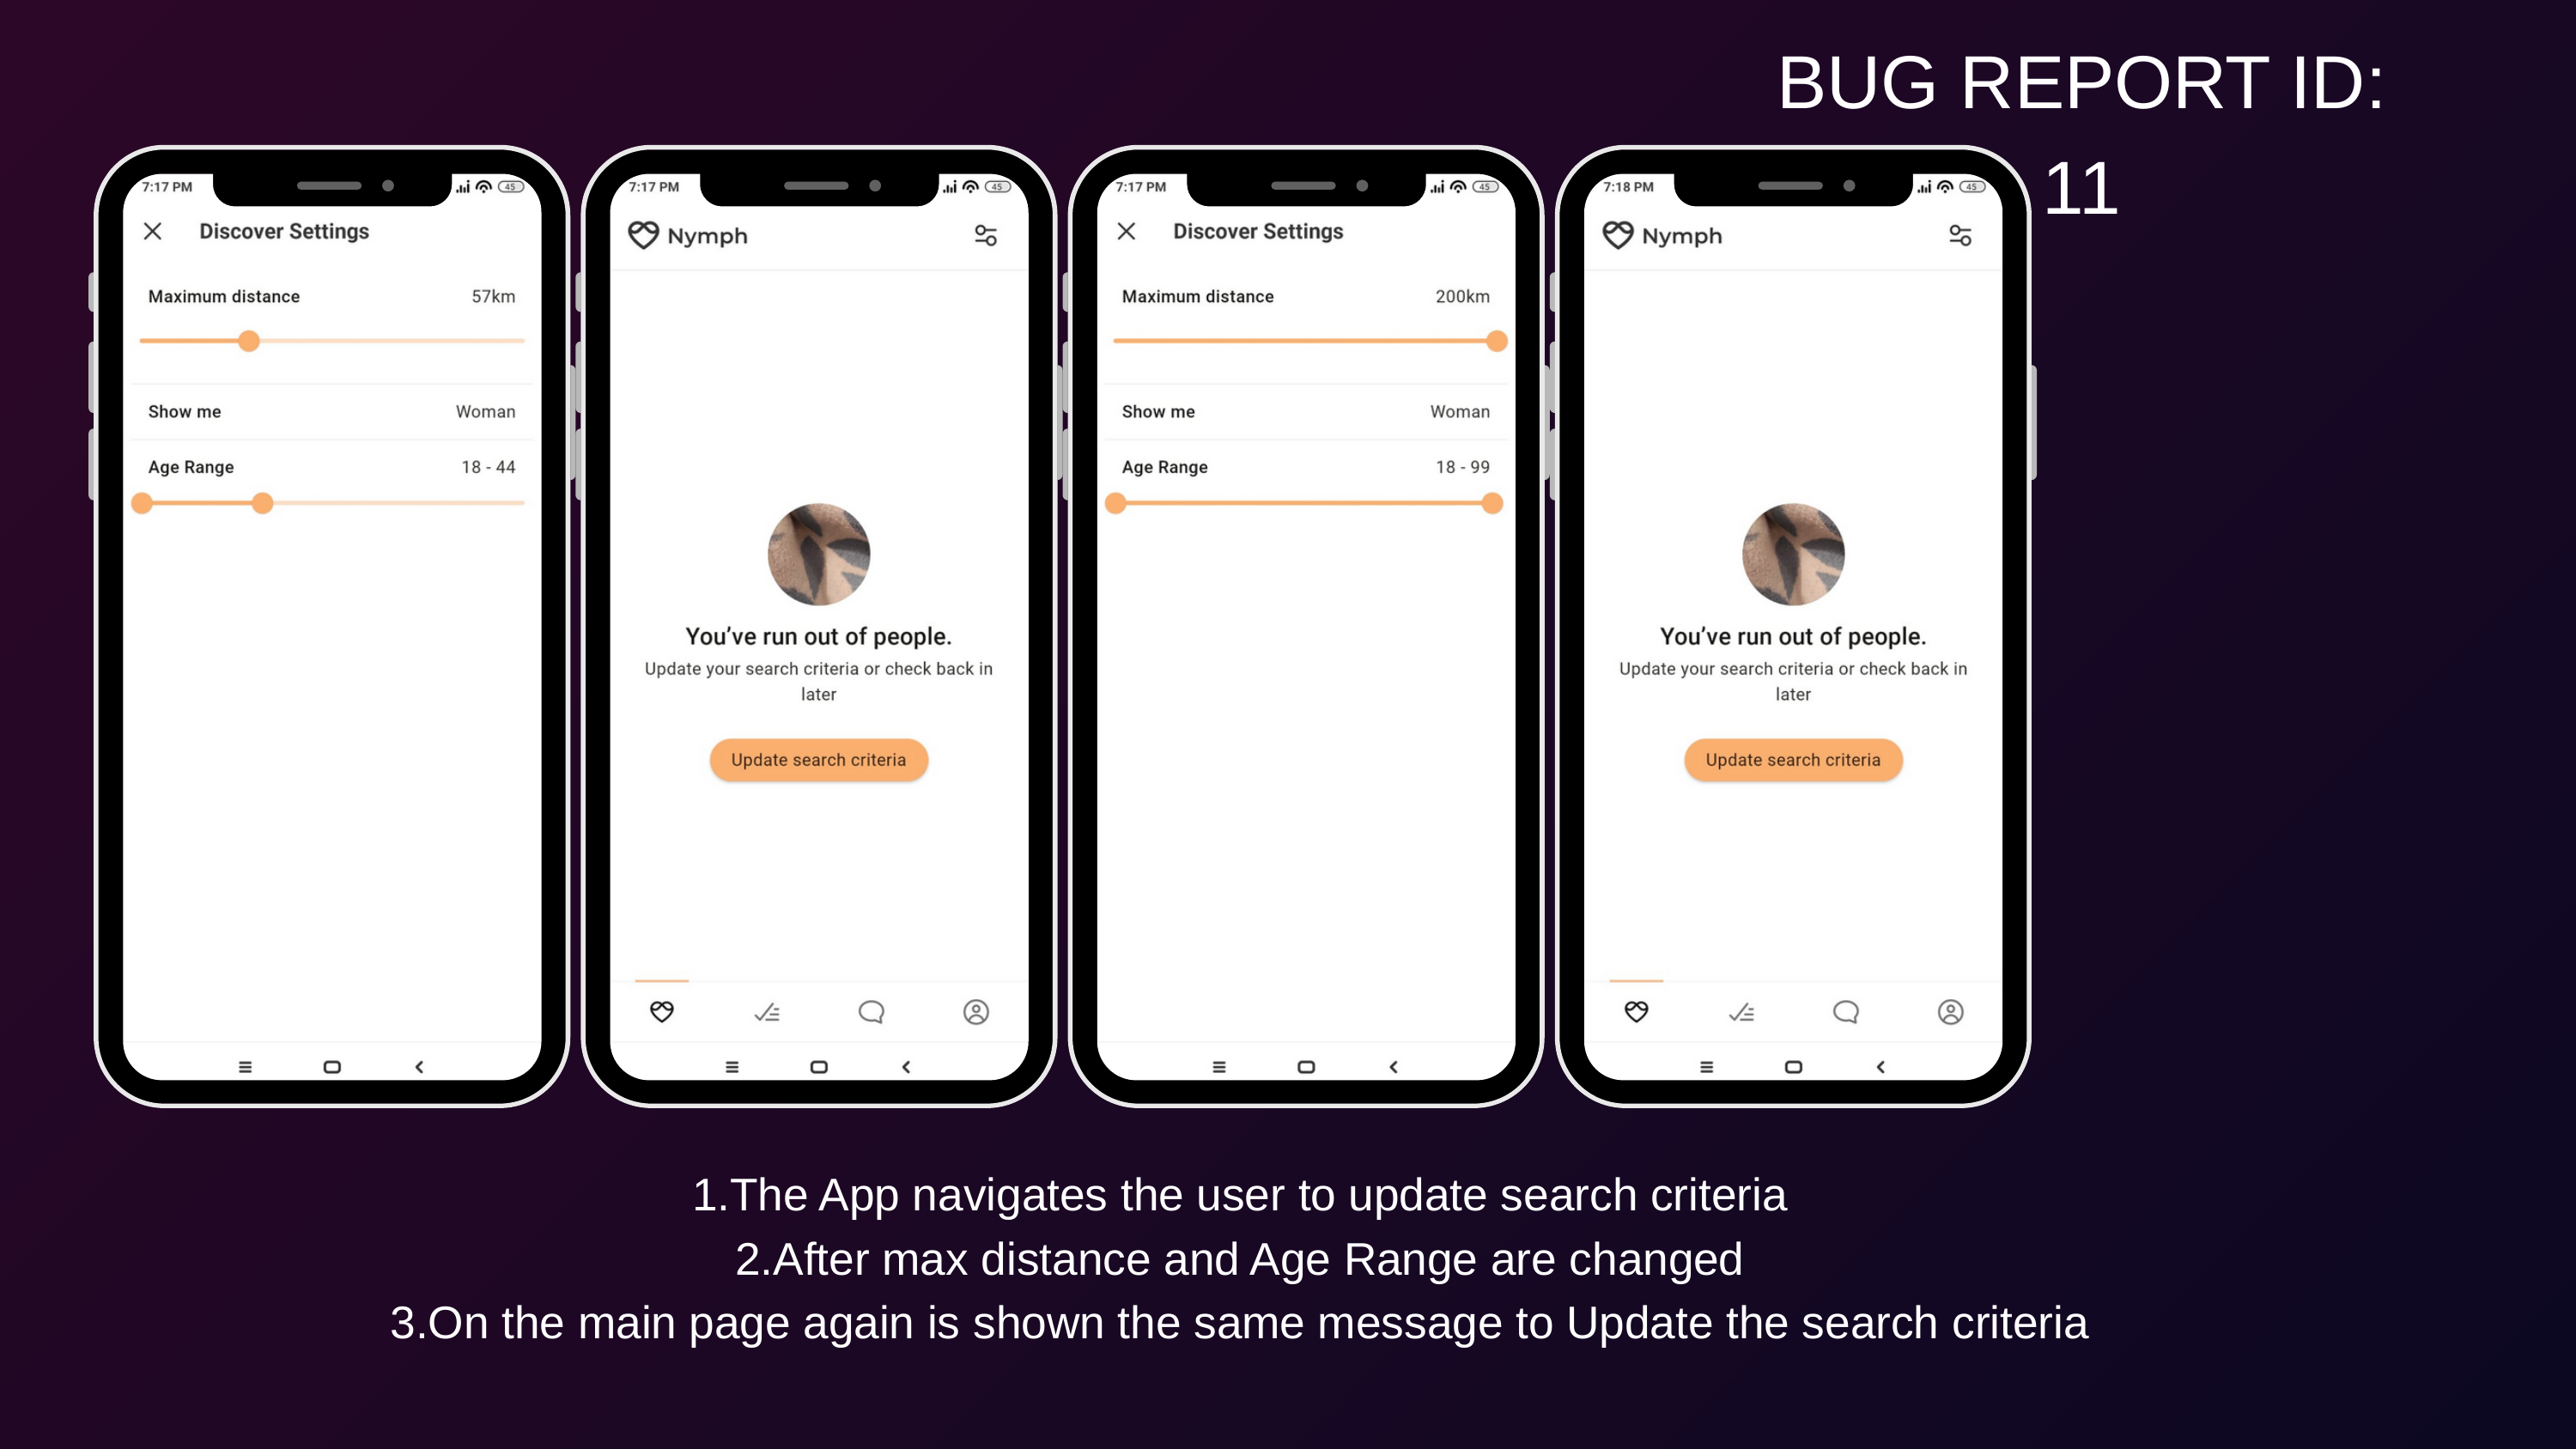

BUG REPORT ID: 11

1.The App navigates the user to update search criteria
2.After max distance and Age Range are changed
3.On the main page again is shown the same message to Update the search criteria